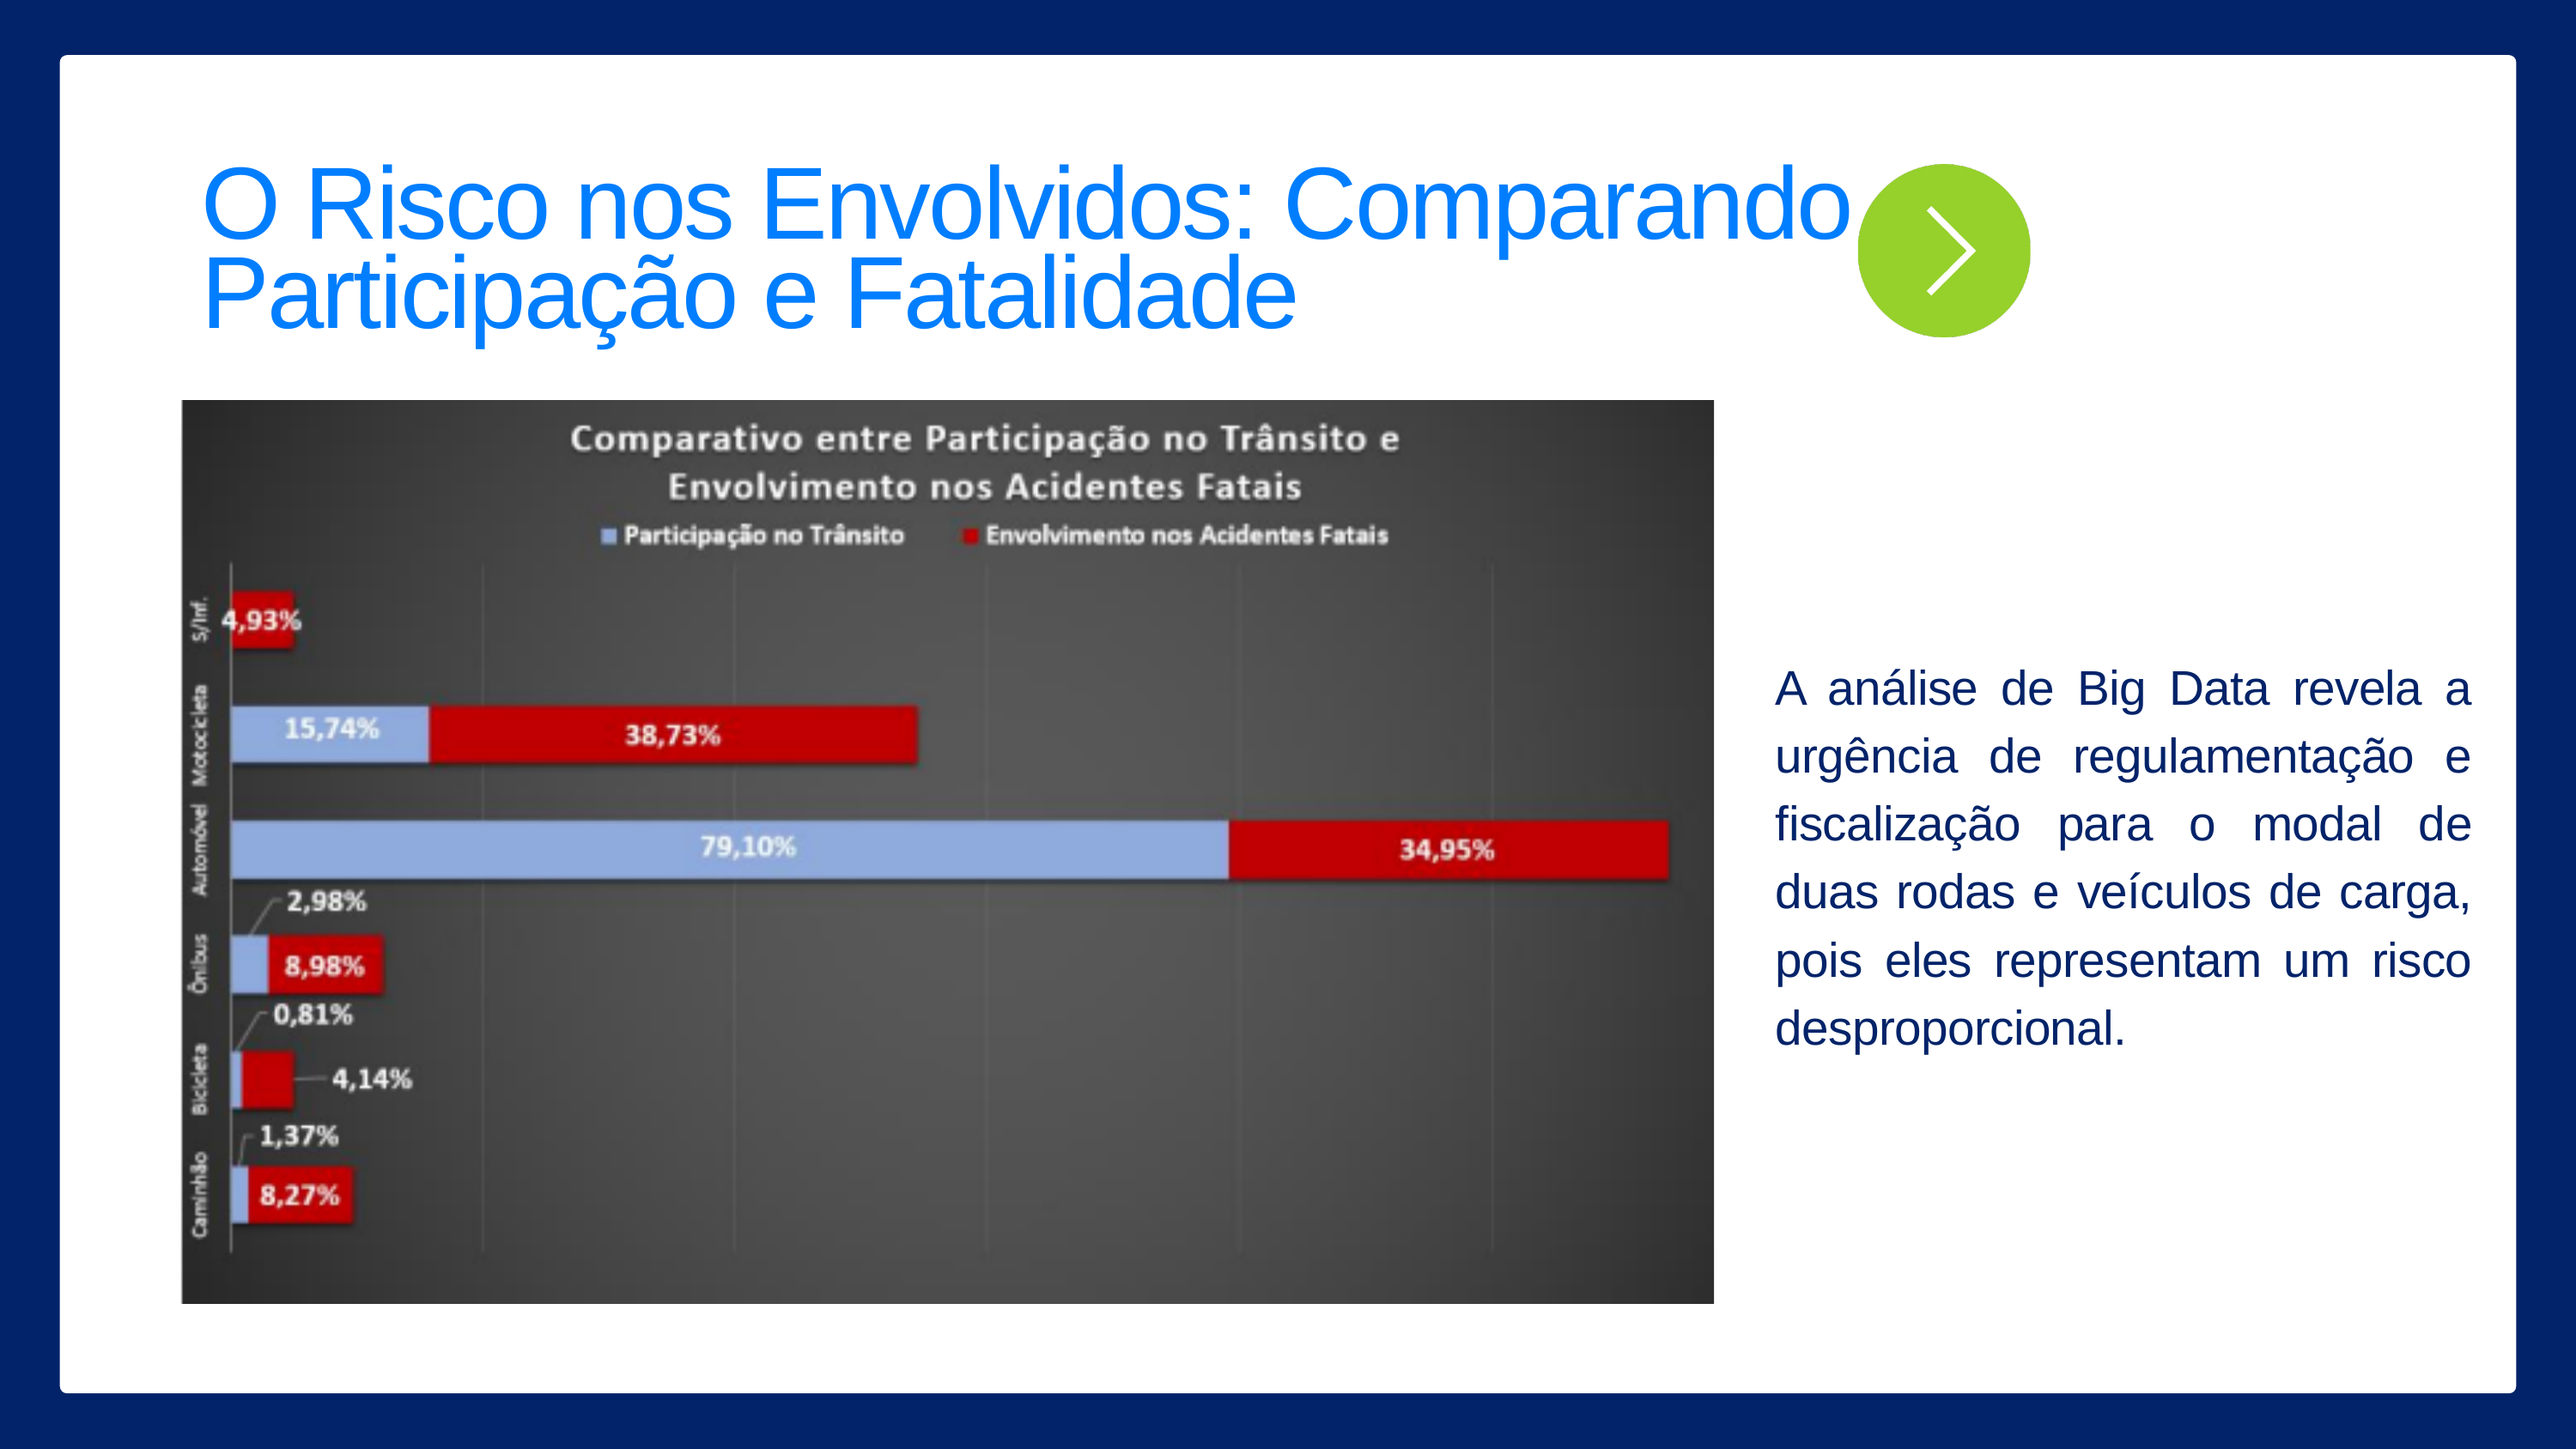

O Risco nos Envolvidos: Comparando Participação e Fatalidade

A análise de Big Data revela a urgência de regulamentação e fiscalização para o modal de duas rodas e veículos de carga, pois eles representam um risco desproporcional.